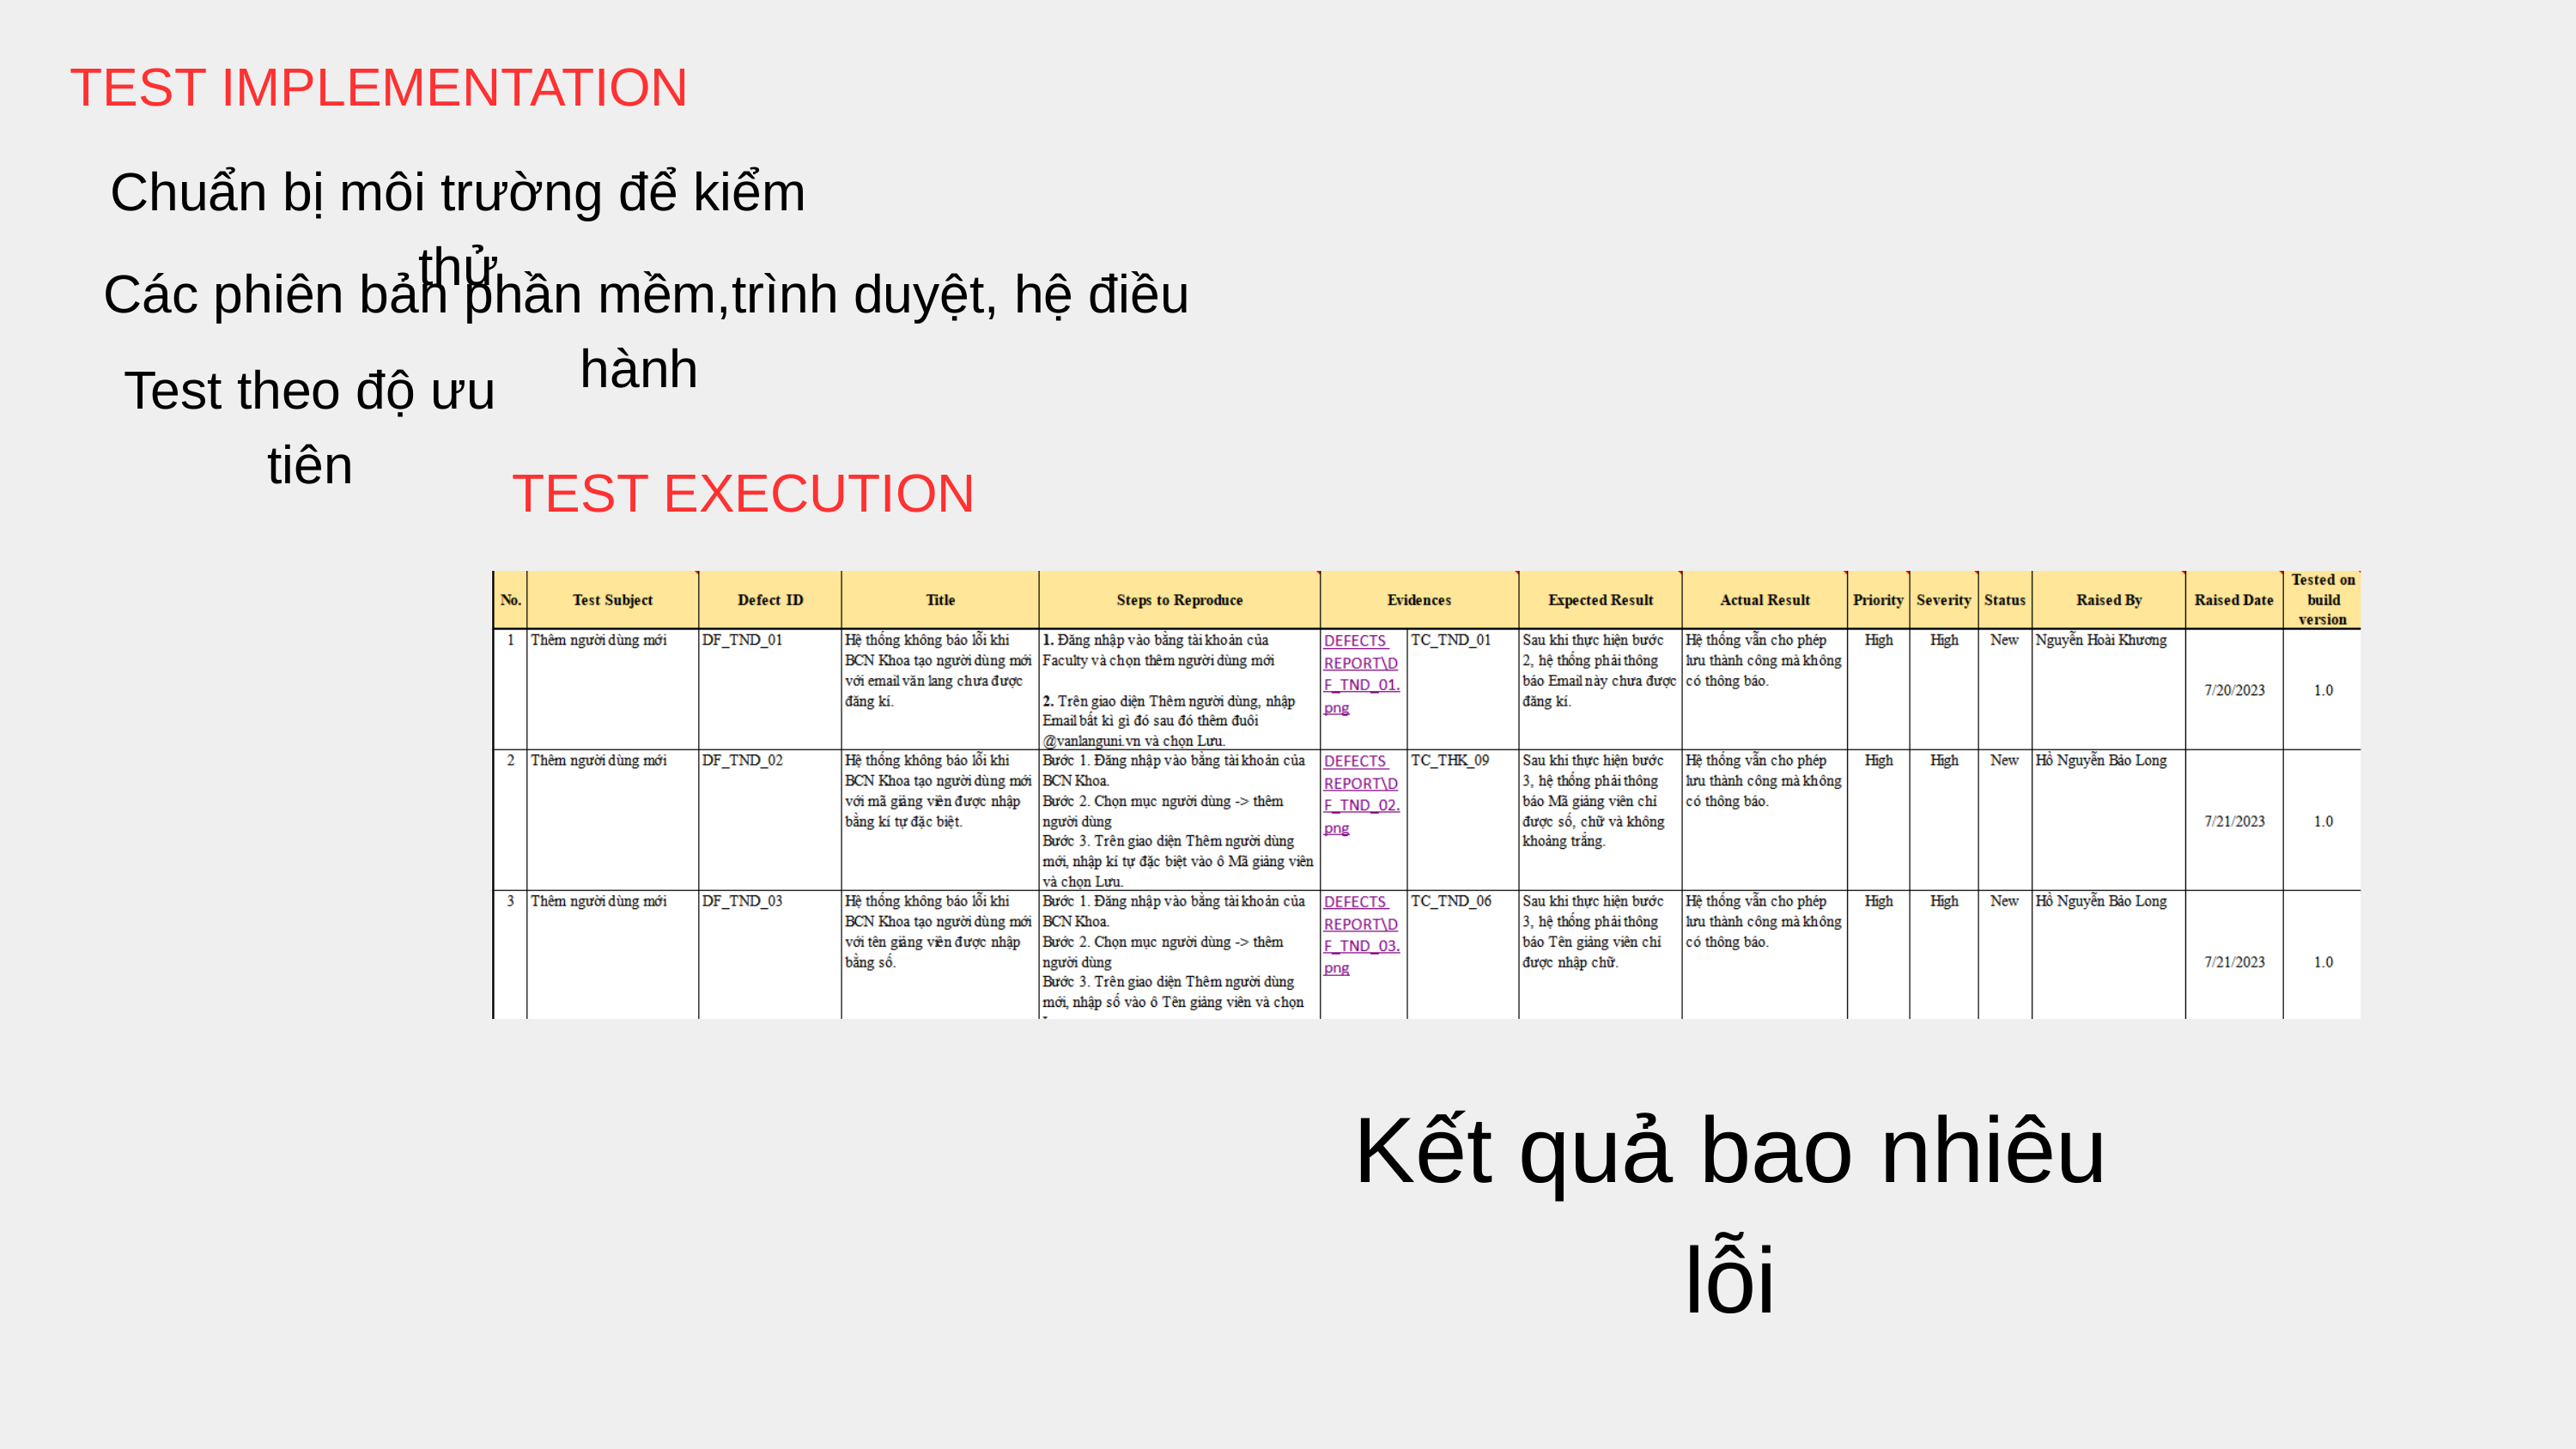

TEST IMPLEMENTATION
Chuẩn bị môi trường để kiểm thử
Các phiên bản phần mềm,trình duyệt, hệ điều hành
Test theo độ ưu tiên
TEST EXECUTION

Kết quả bao nhiêu lỗi